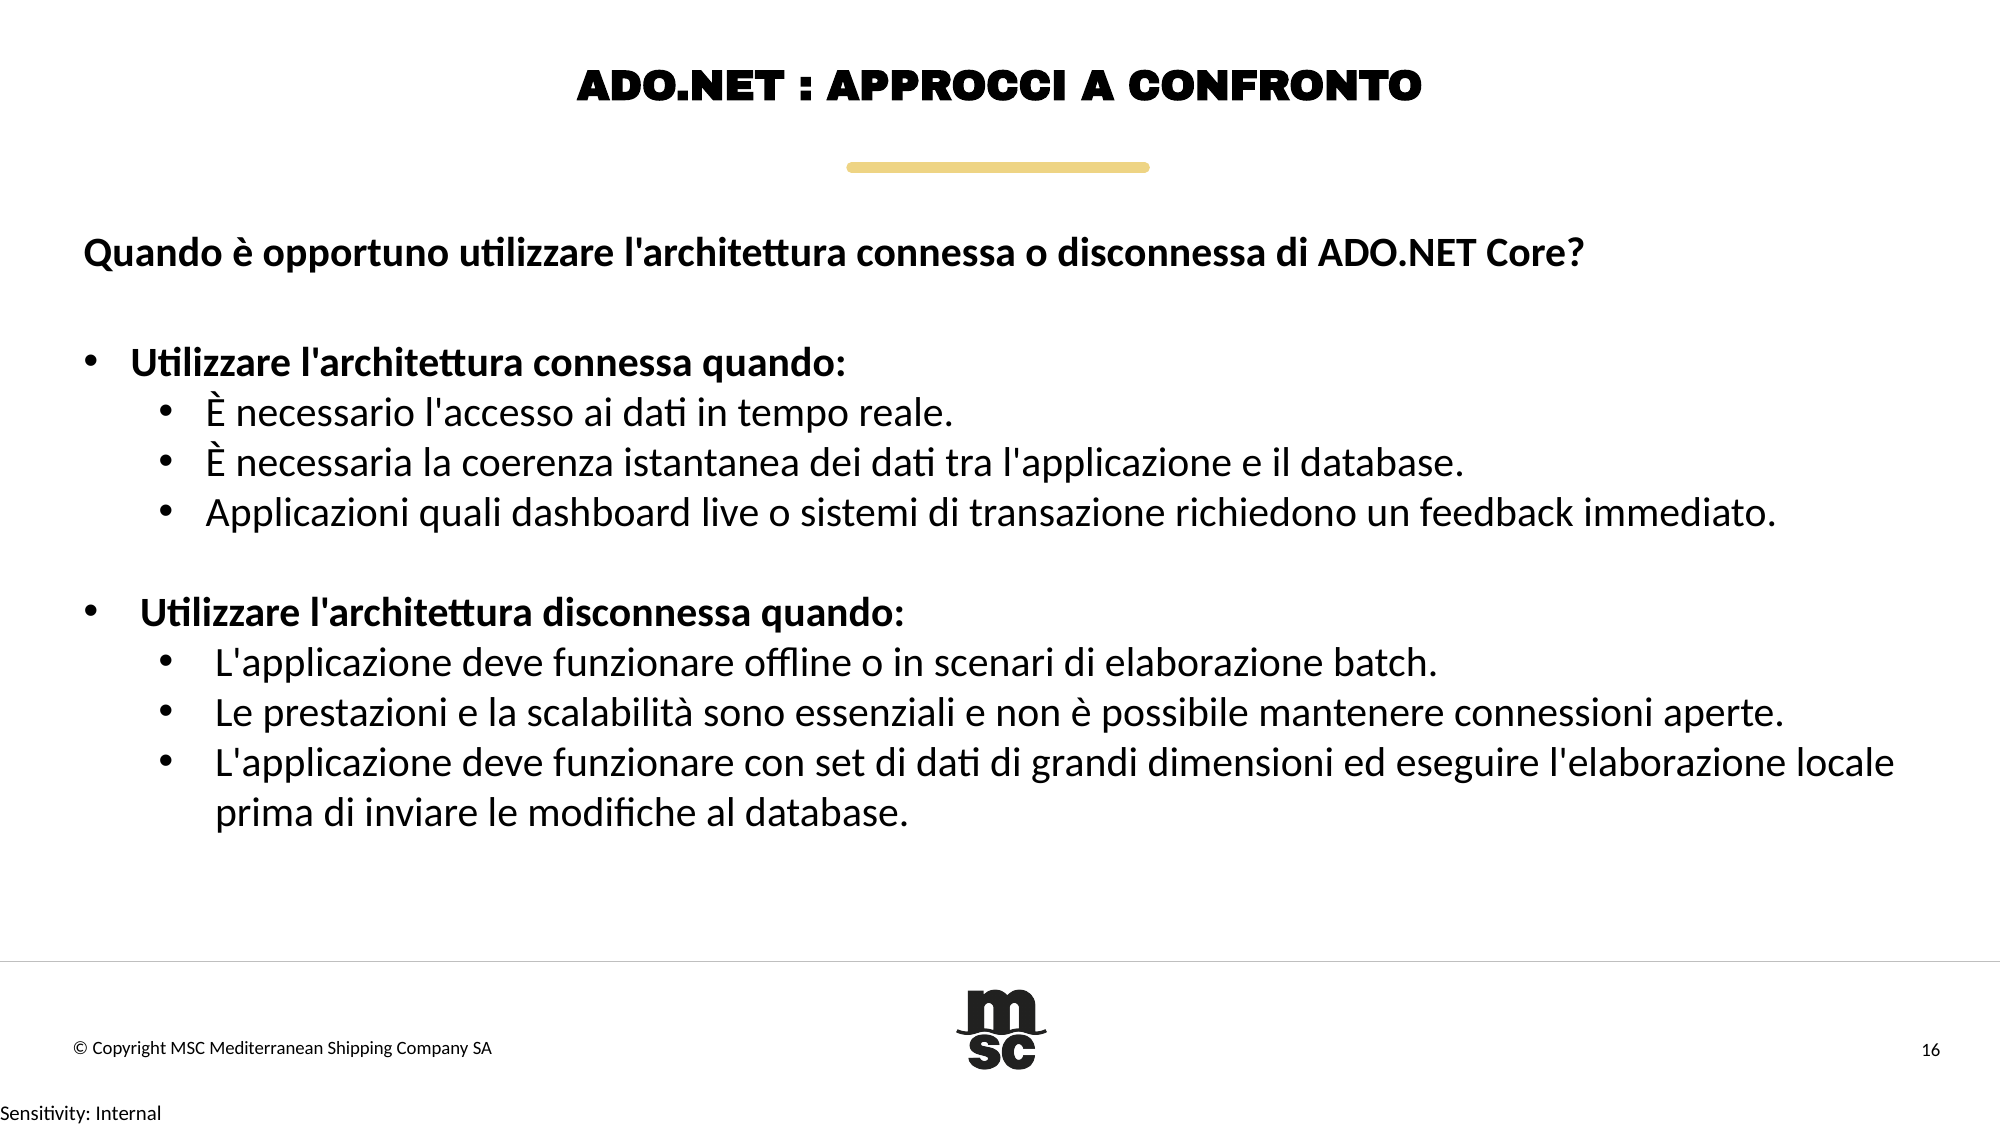

# ADO.NET : APPROCCI a confronto
Quando è opportuno utilizzare l'architettura connessa o disconnessa di ADO.NET Core?
Utilizzare l'architettura connessa quando:
È necessario l'accesso ai dati in tempo reale.
È necessaria la coerenza istantanea dei dati tra l'applicazione e il database.
Applicazioni quali dashboard live o sistemi di transazione richiedono un feedback immediato.

Utilizzare l'architettura disconnessa quando:
L'applicazione deve funzionare offline o in scenari di elaborazione batch.
Le prestazioni e la scalabilità sono essenziali e non è possibile mantenere connessioni aperte.
L'applicazione deve funzionare con set di dati di grandi dimensioni ed eseguire l'elaborazione locale prima di inviare le modifiche al database.
© Copyright MSC Mediterranean Shipping Company SA

16